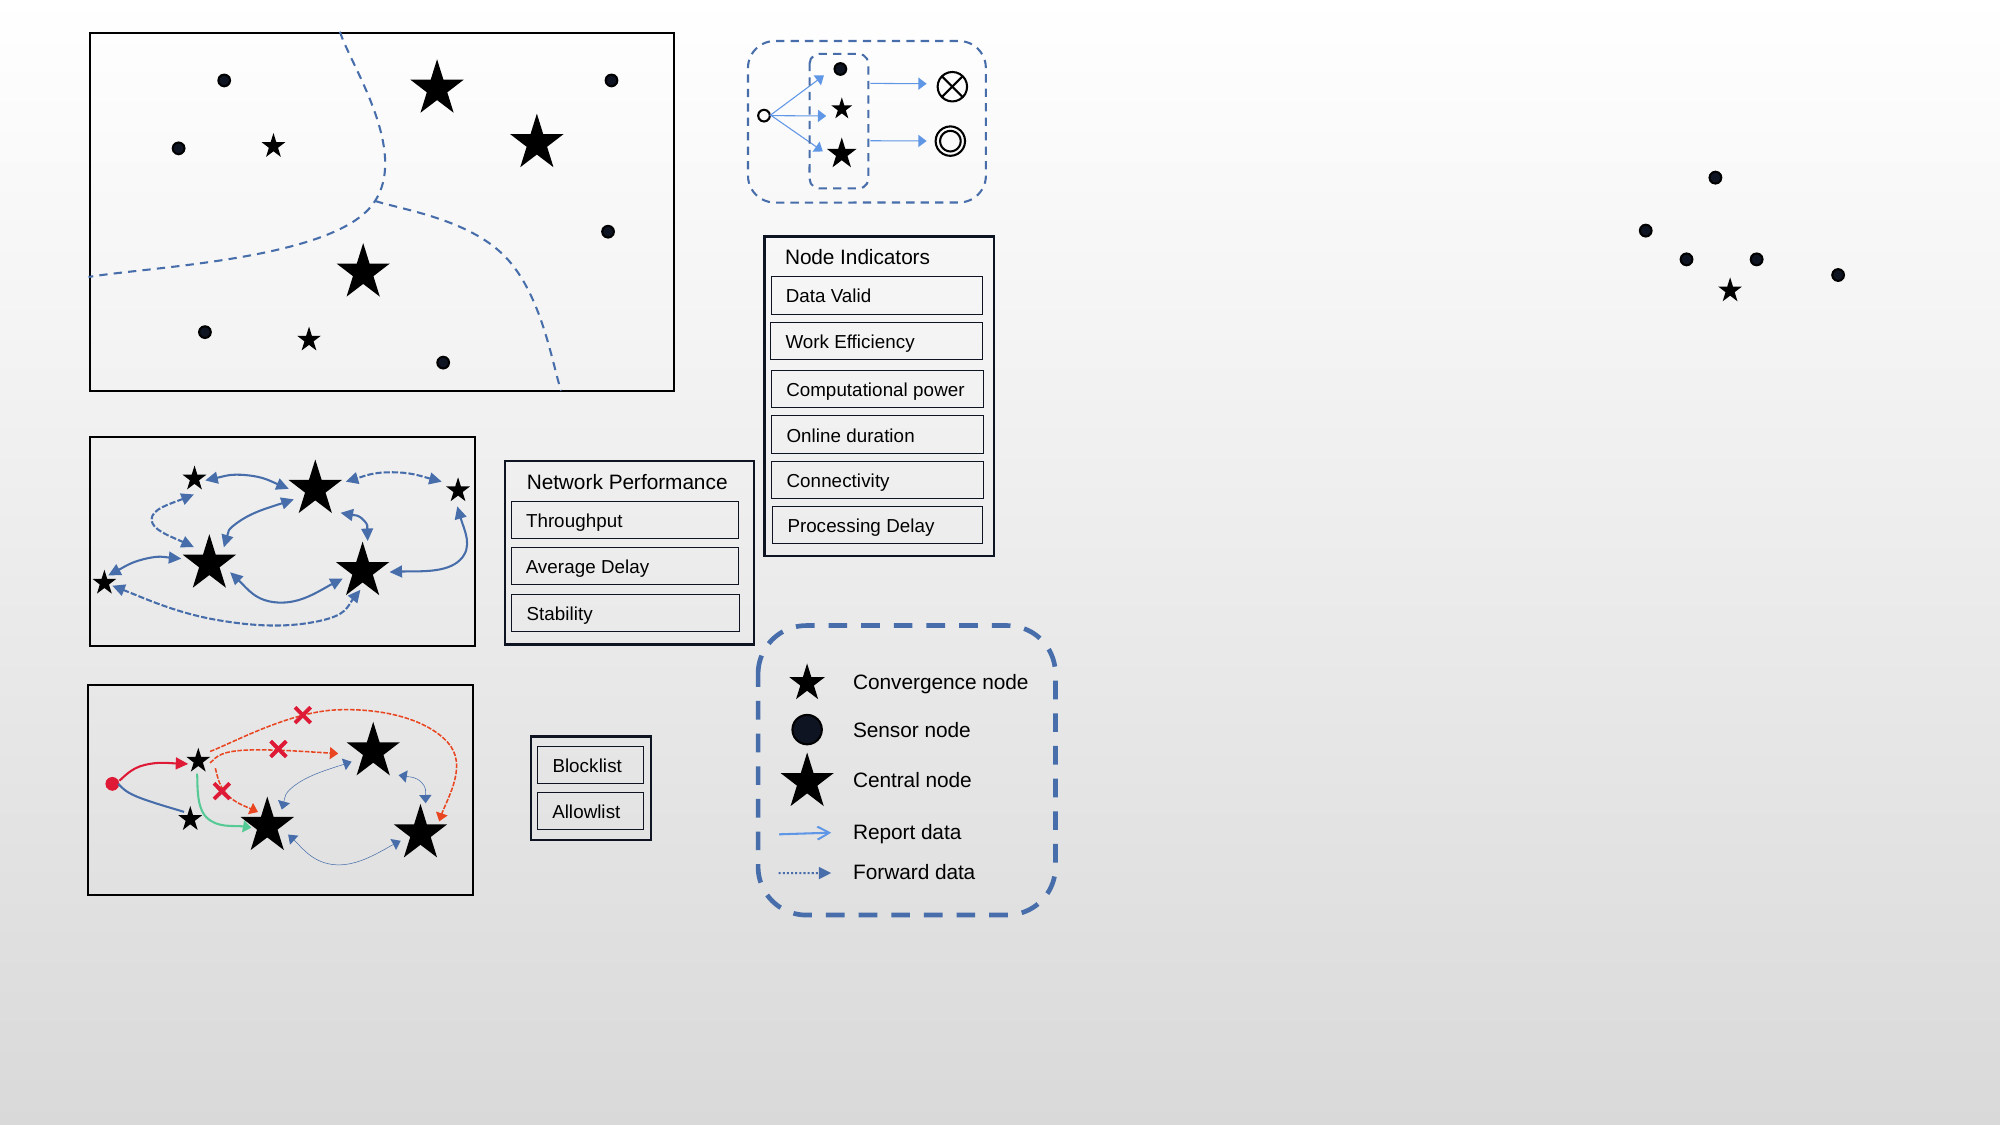

Node Indicators
Data Valid
Work Efficiency
Computational power
Online duration
Connectivity
Processing Delay

Network Performance
Throughput
Average Delay
Stability

Convergence node
Sensor node
Central node
Report data
Forward data

Blocklist
Allowlist